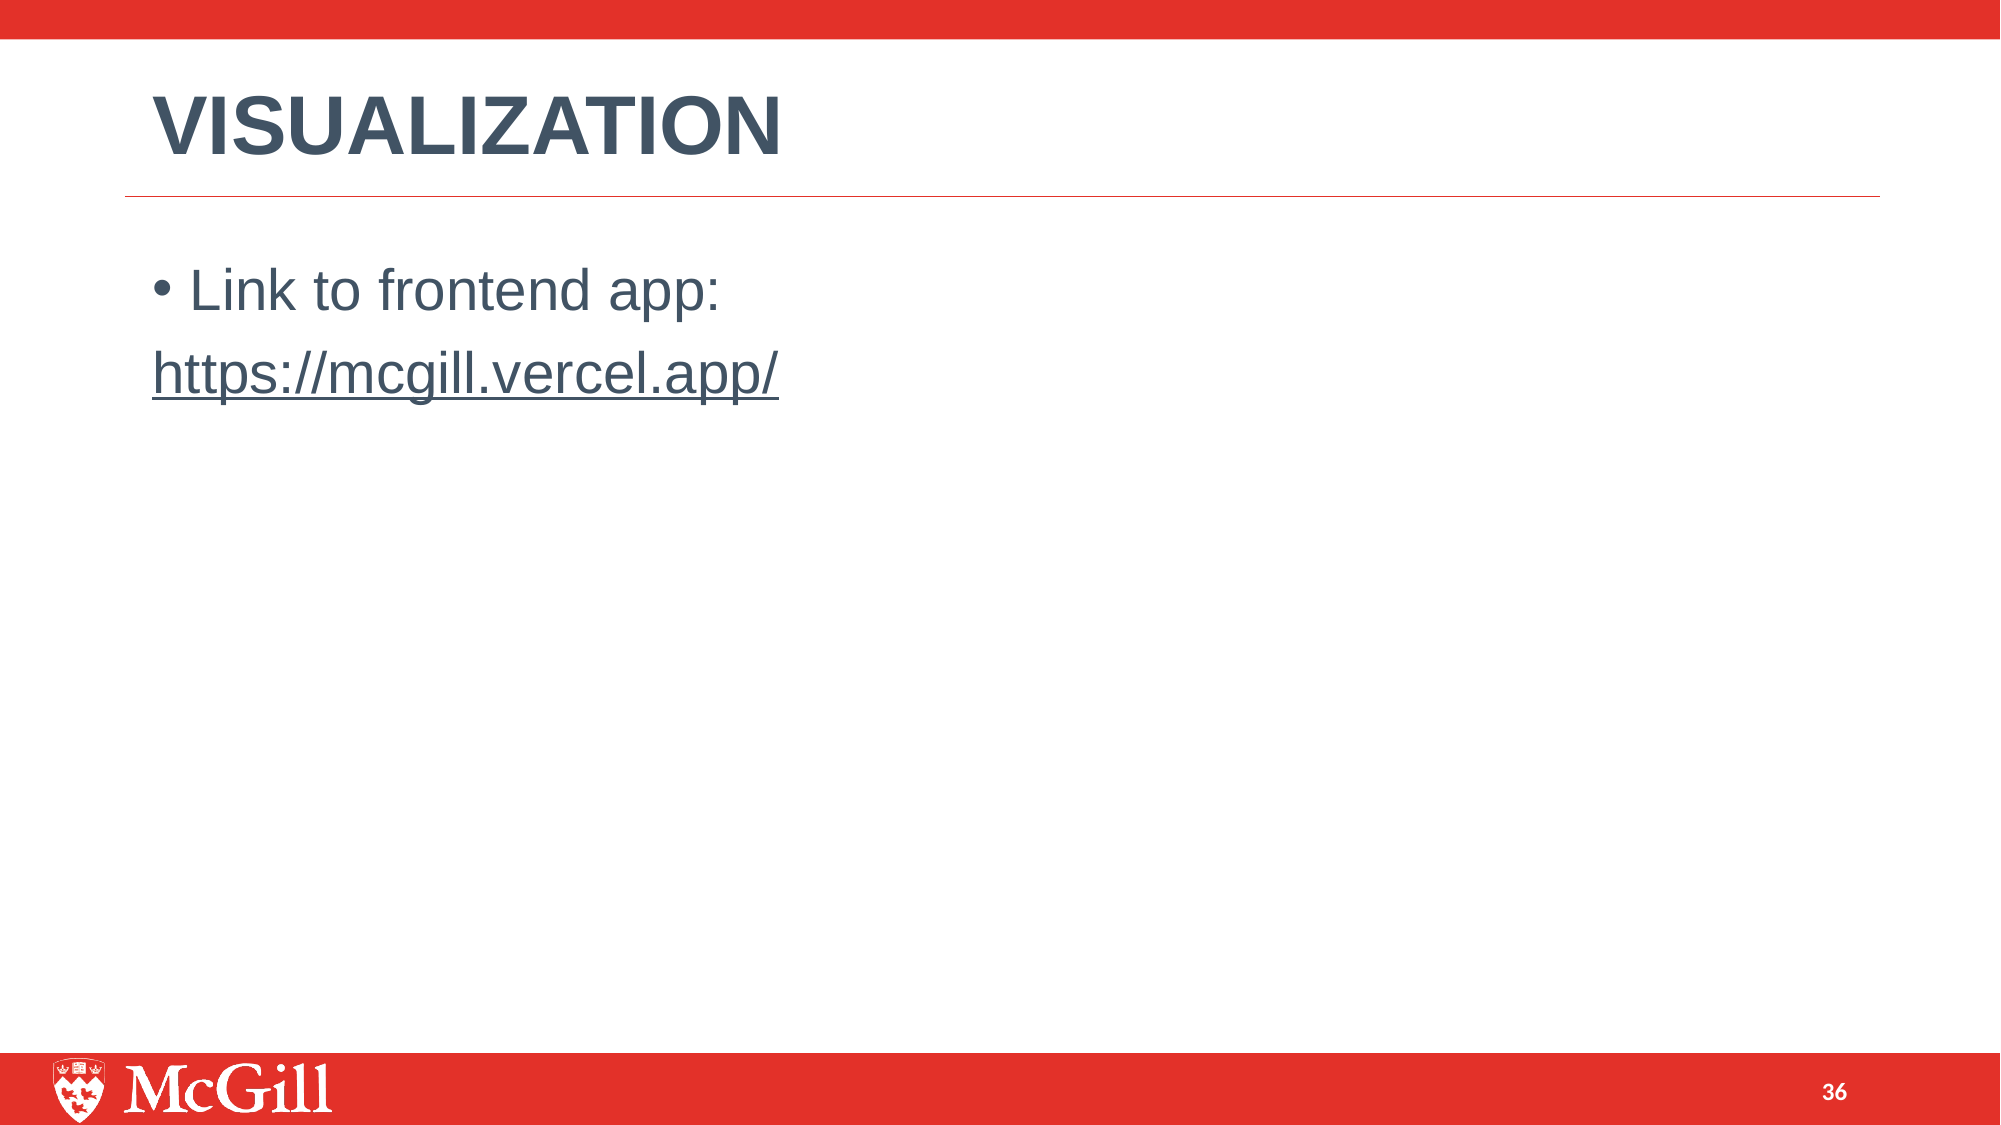

# Visualization
Link to frontend app:
https://mcgill.vercel.app/
36